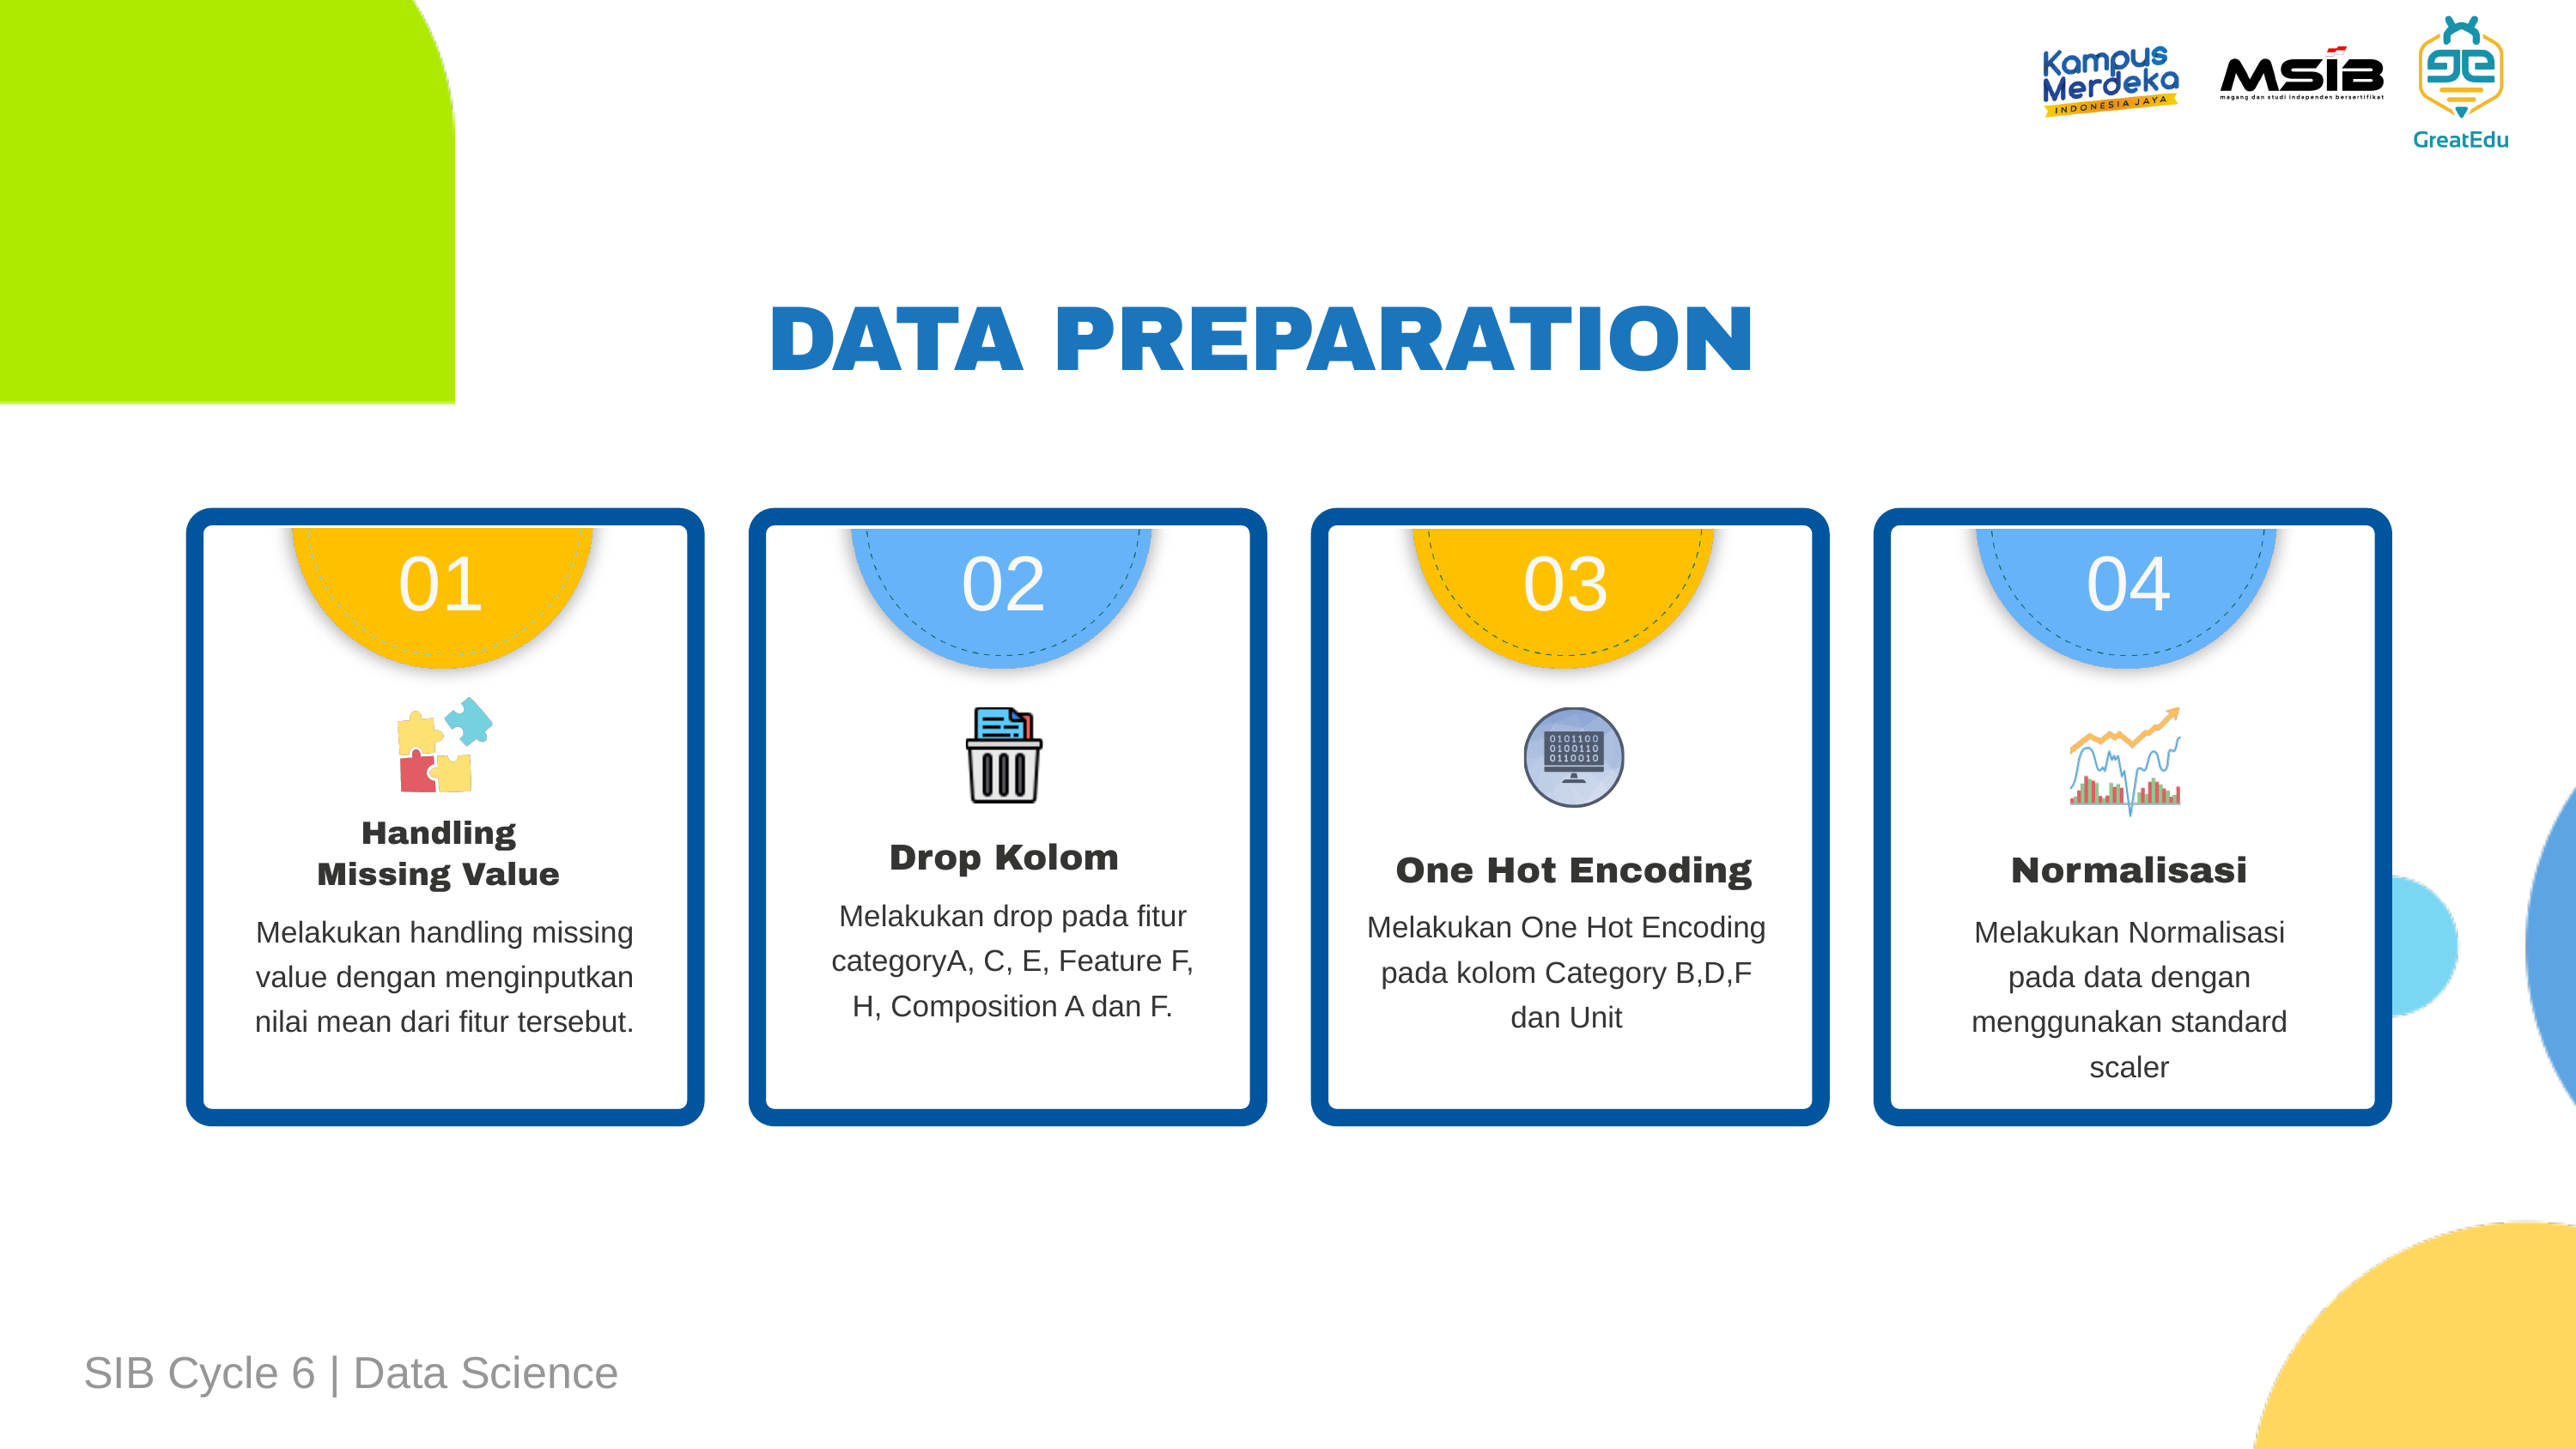

DATA PREPARATION

01
02
03
04

Handling Missing Value
Drop Kolom
One Hot Encoding
Normalisasi
Melakukan drop pada fitur categoryA, C, E, Feature F, H, Composition A dan F.
Melakukan One Hot Encoding pada kolom Category B,D,F dan Unit
Melakukan Normalisasi pada data dengan menggunakan standard scaler
Melakukan handling missing value dengan menginputkan nilai mean dari fitur tersebut.

SIB Cycle 6 | Data Science